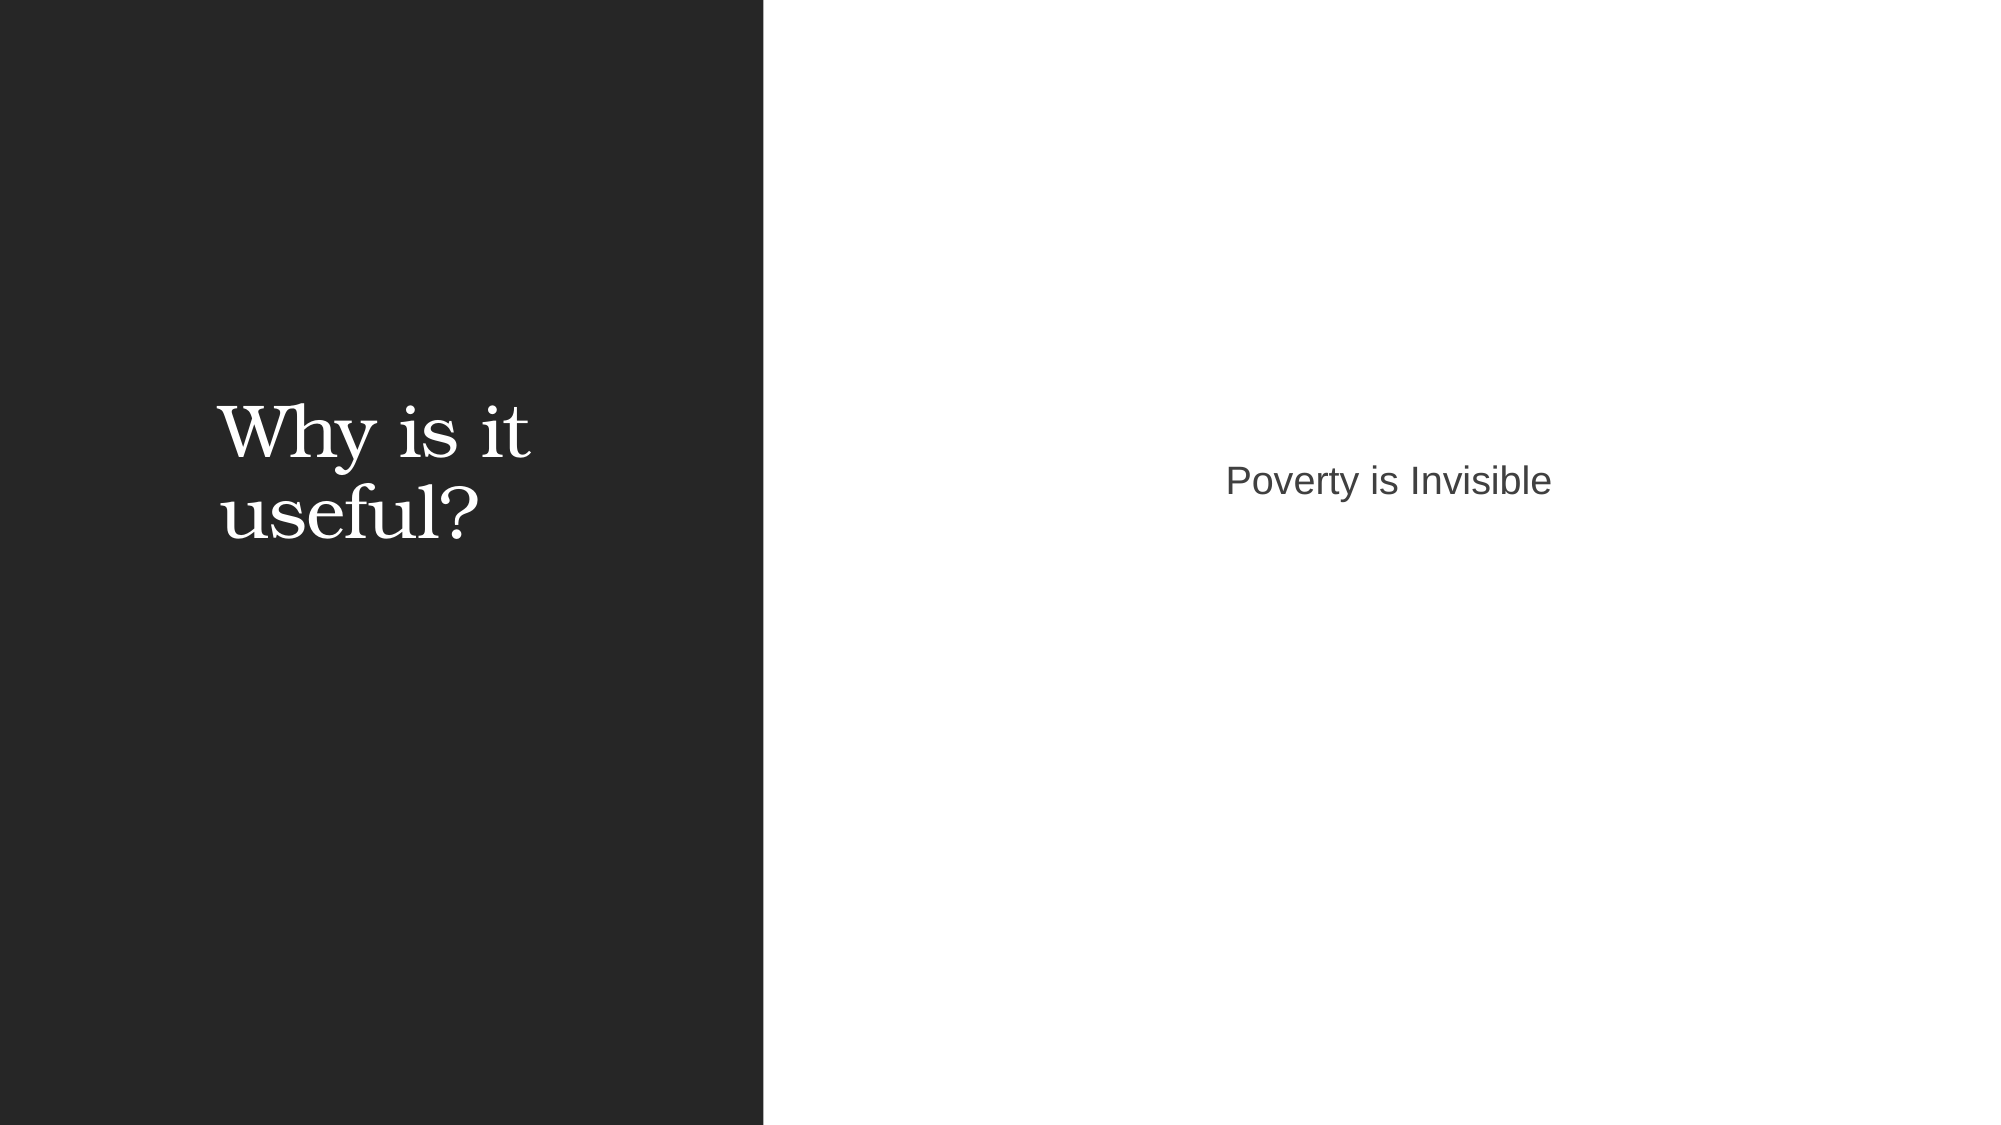

# Why is it useful?
Poverty is Invisible